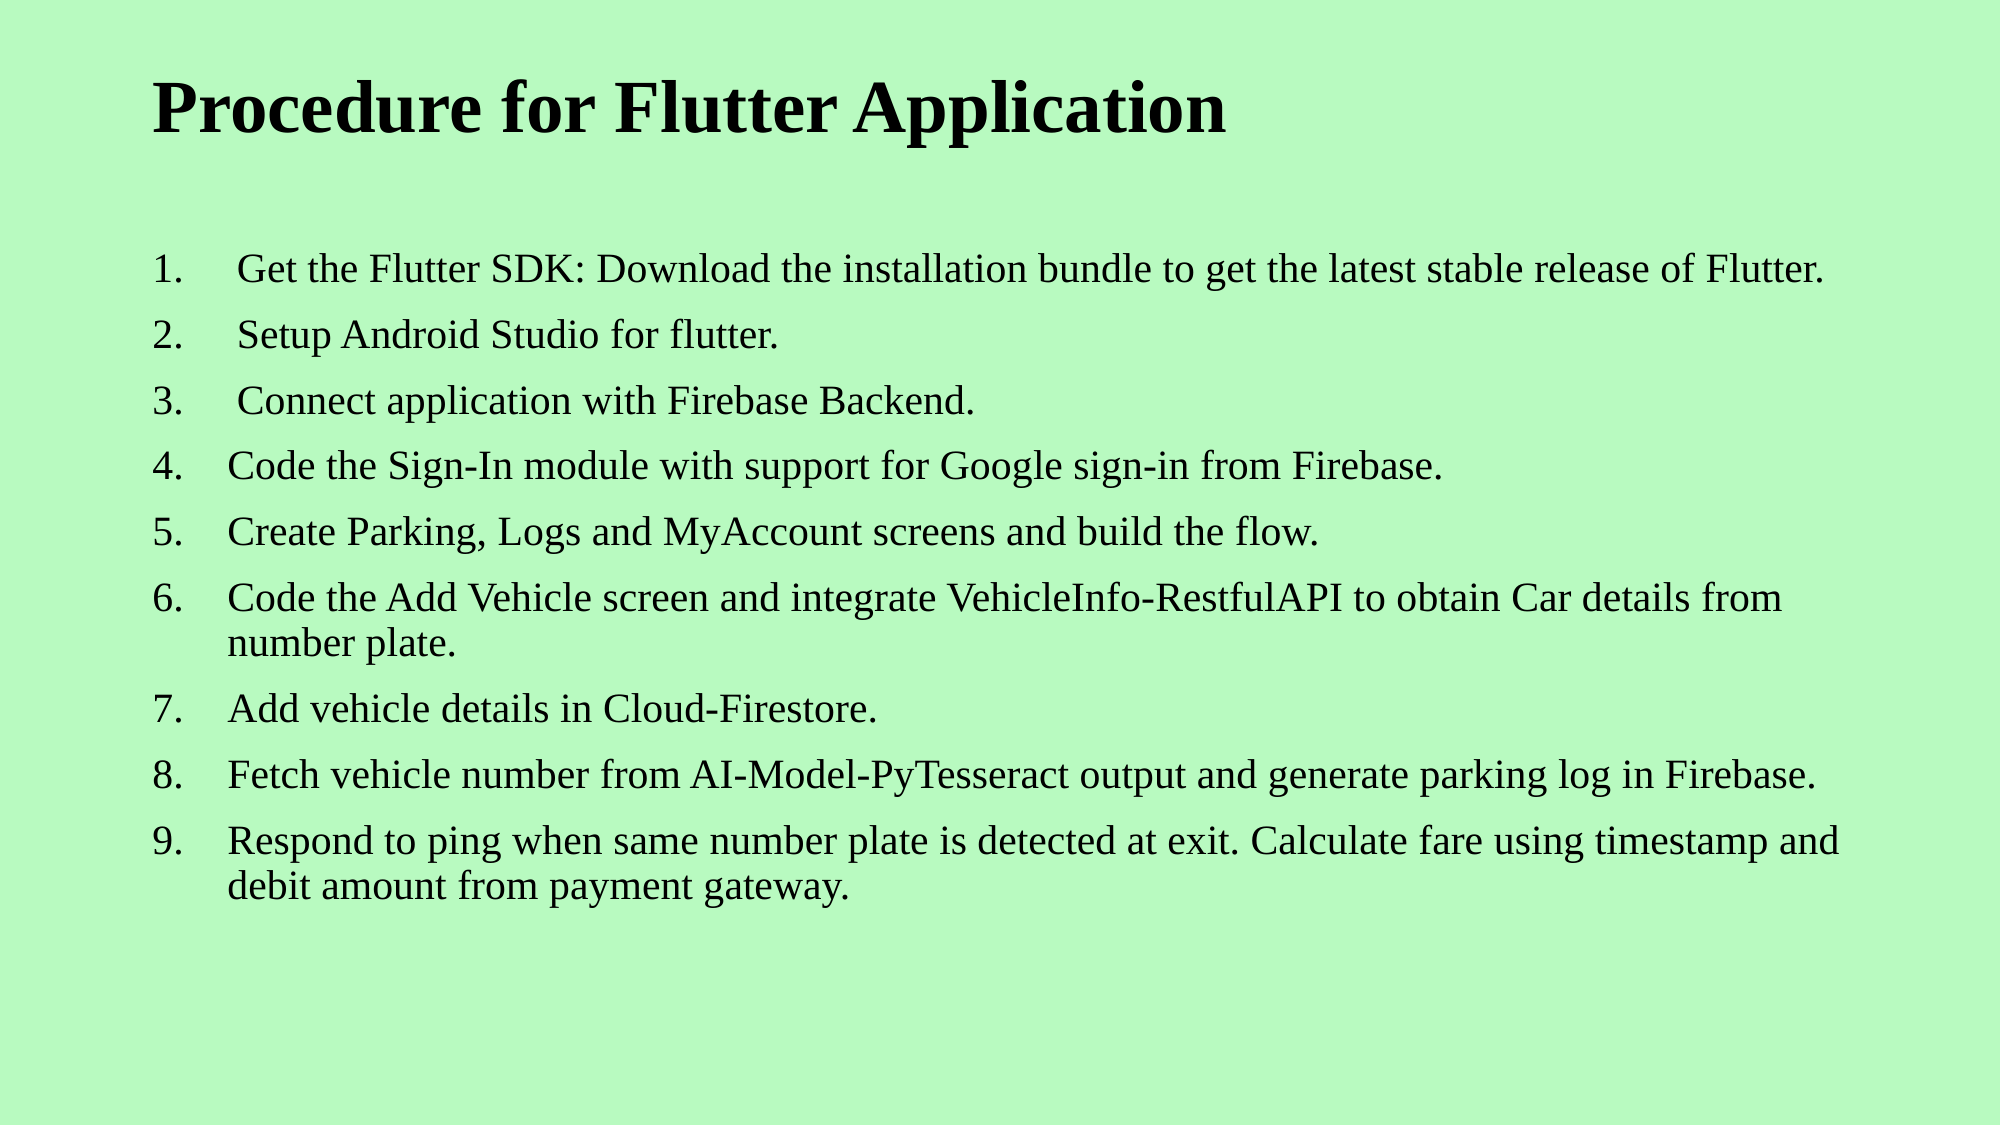

# Procedure for Flutter Application
Get the Flutter SDK: Download the installation bundle to get the latest stable release of Flutter.
Setup Android Studio for flutter.
Connect application with Firebase Backend.
Code the Sign-In module with support for Google sign-in from Firebase.
Create Parking, Logs and MyAccount screens and build the flow.
Code the Add Vehicle screen and integrate VehicleInfo-RestfulAPI to obtain Car details from number plate.
Add vehicle details in Cloud-Firestore.
Fetch vehicle number from AI-Model-PyTesseract output and generate parking log in Firebase.
Respond to ping when same number plate is detected at exit. Calculate fare using timestamp and debit amount from payment gateway.